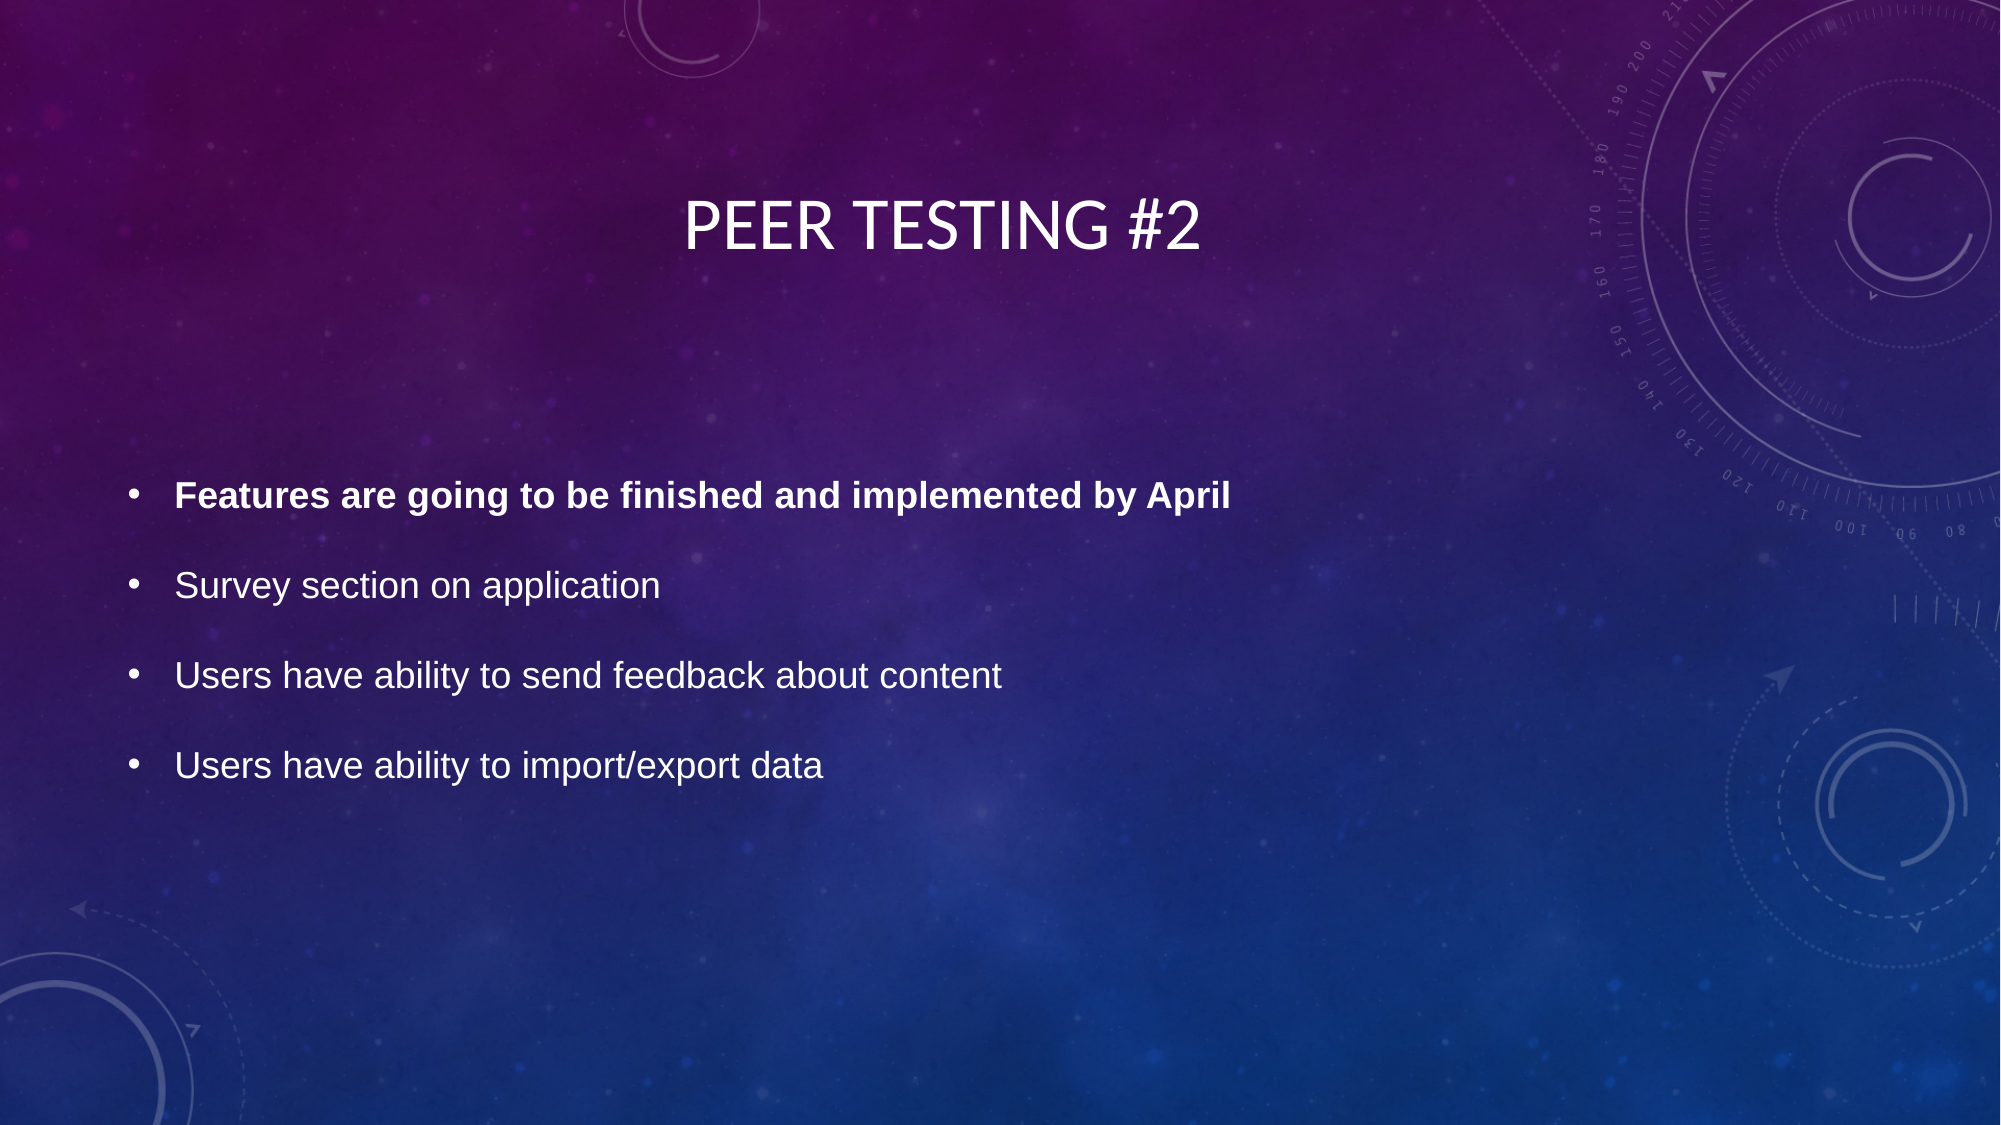

# Peer Testing #2
Features are going to be finished and implemented by April

Survey section on application

Users have ability to send feedback about content

Users have ability to import/export data